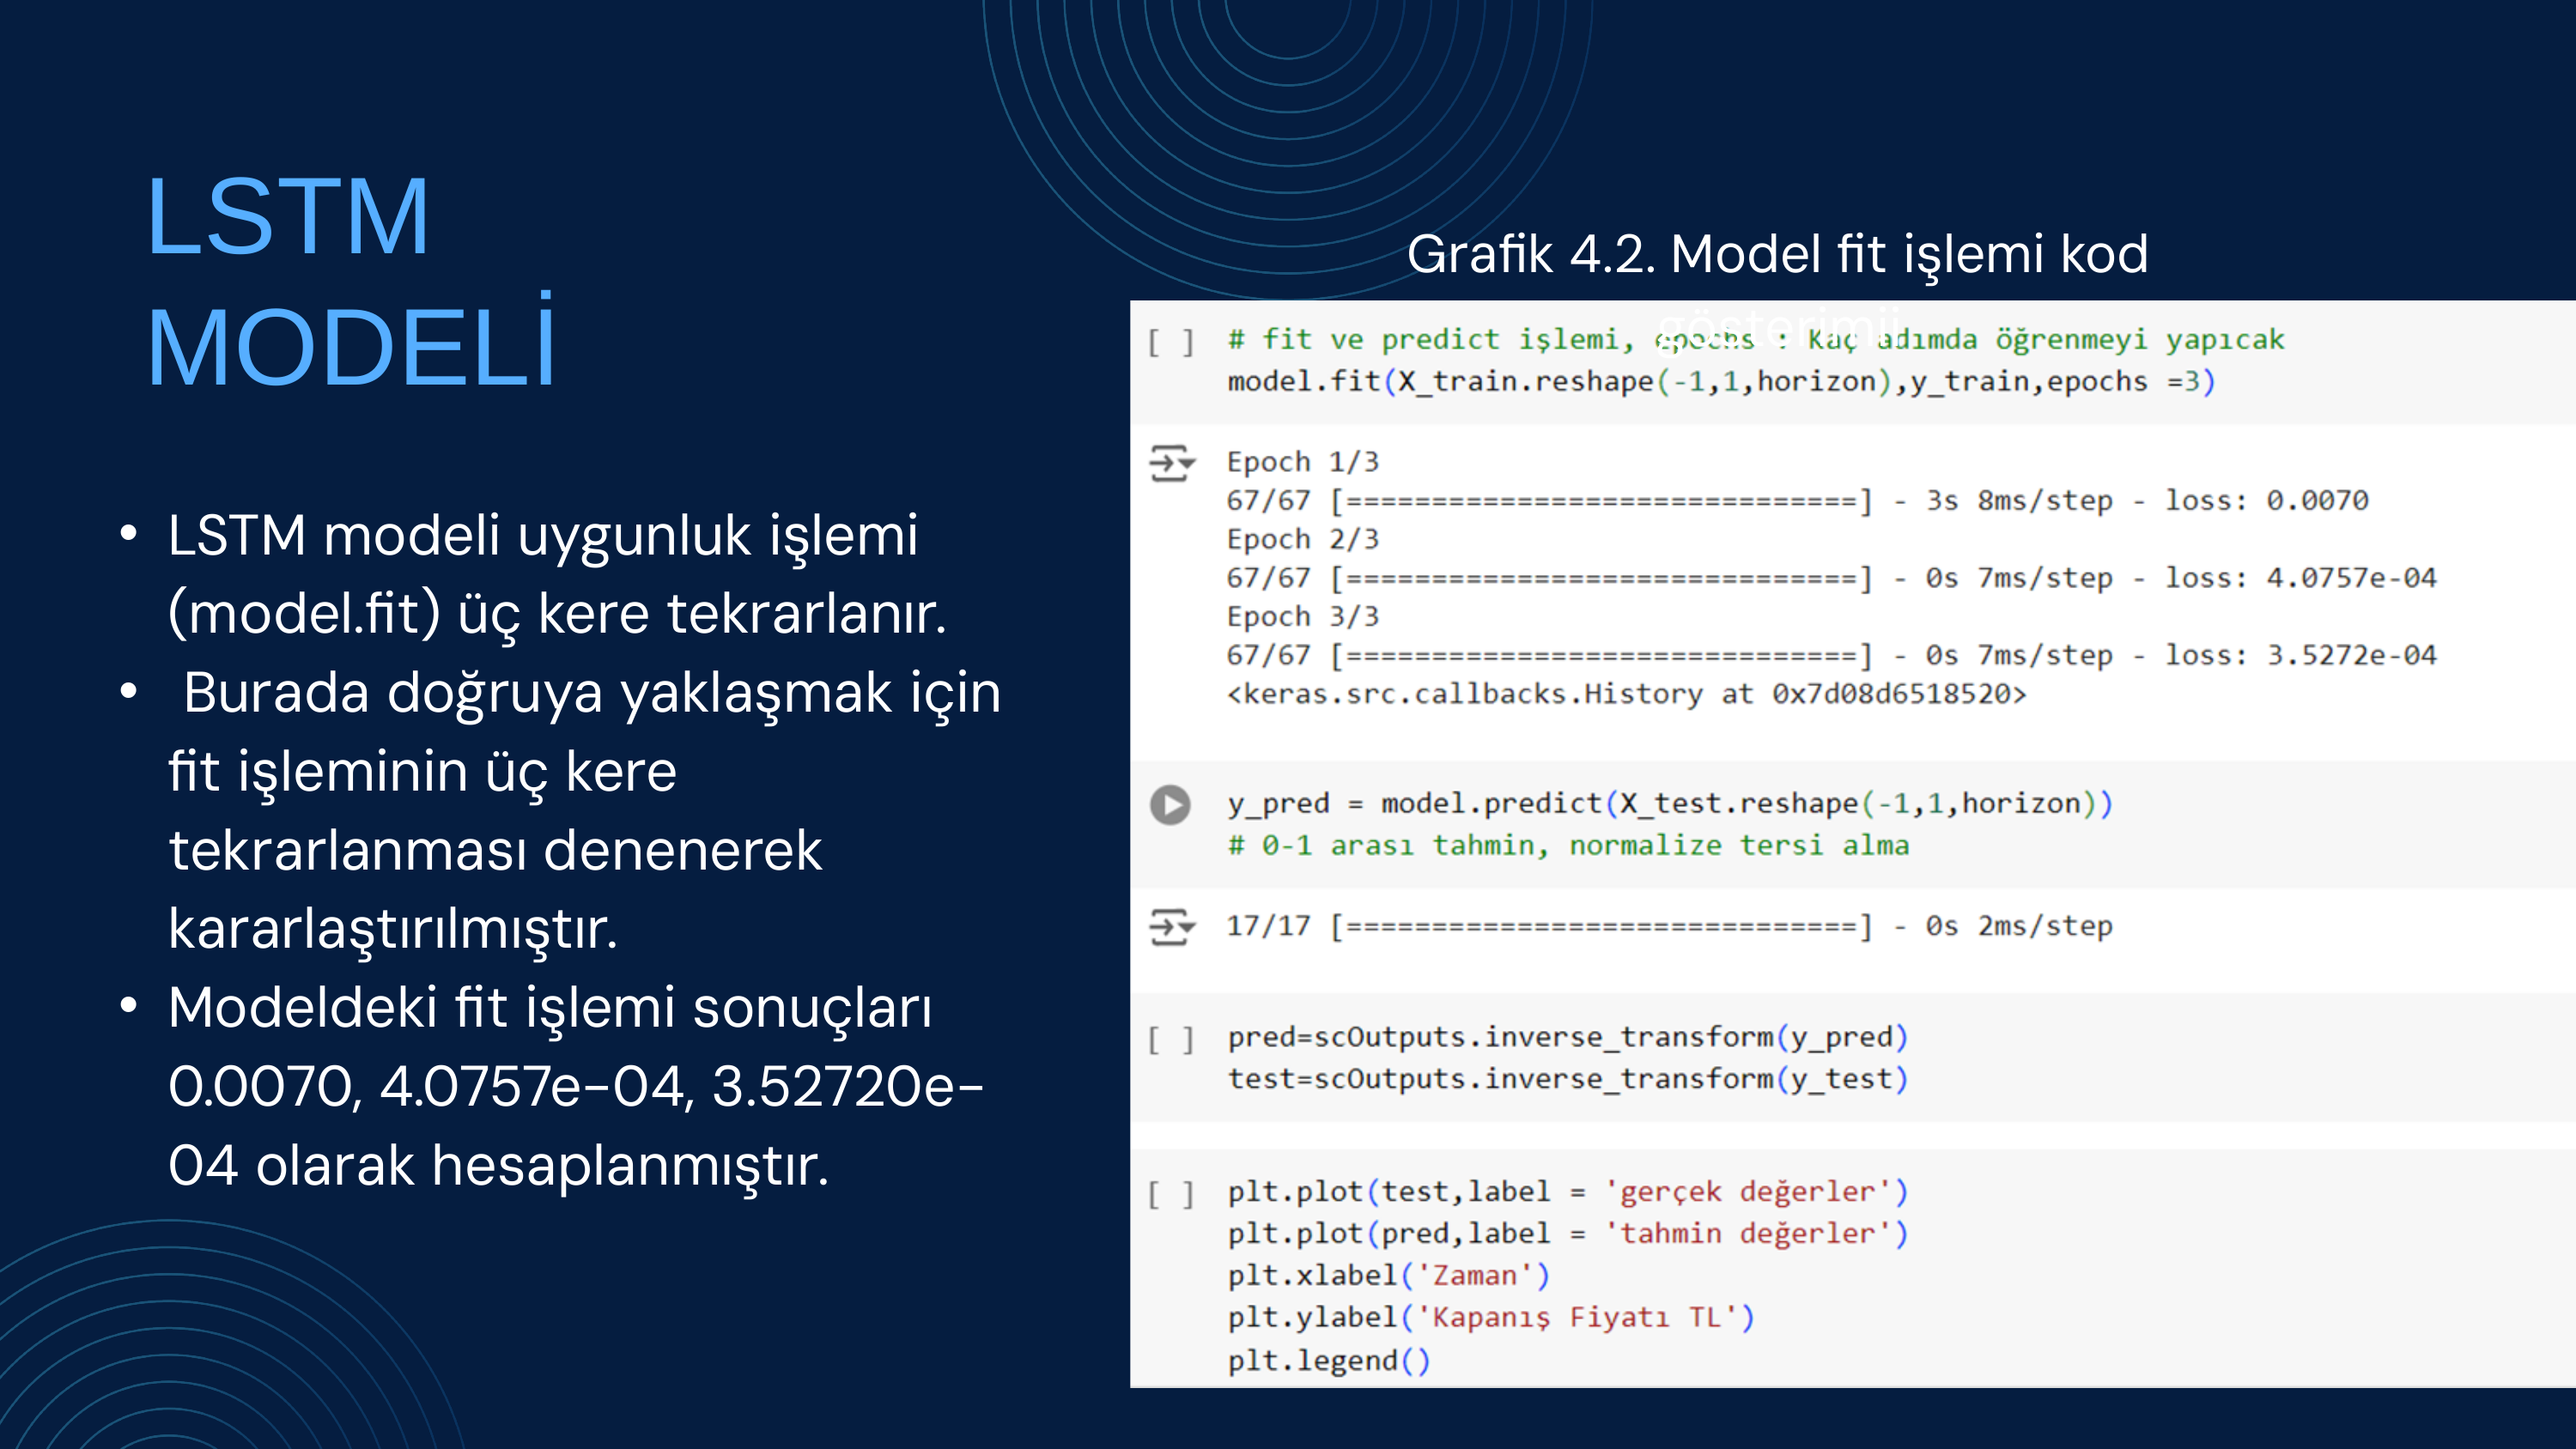

LSTM MODELİ
Grafik 4.2. Model fit işlemi kod gösterimii

LSTM modeli uygunluk işlemi (model.fit) üç kere tekrarlanır.
 Burada doğruya yaklaşmak için fit işleminin üç kere tekrarlanması denenerek kararlaştırılmıştır.
Modeldeki fit işlemi sonuçları 0.0070, 4.0757e-04, 3.52720e-04 olarak hesaplanmıştır.